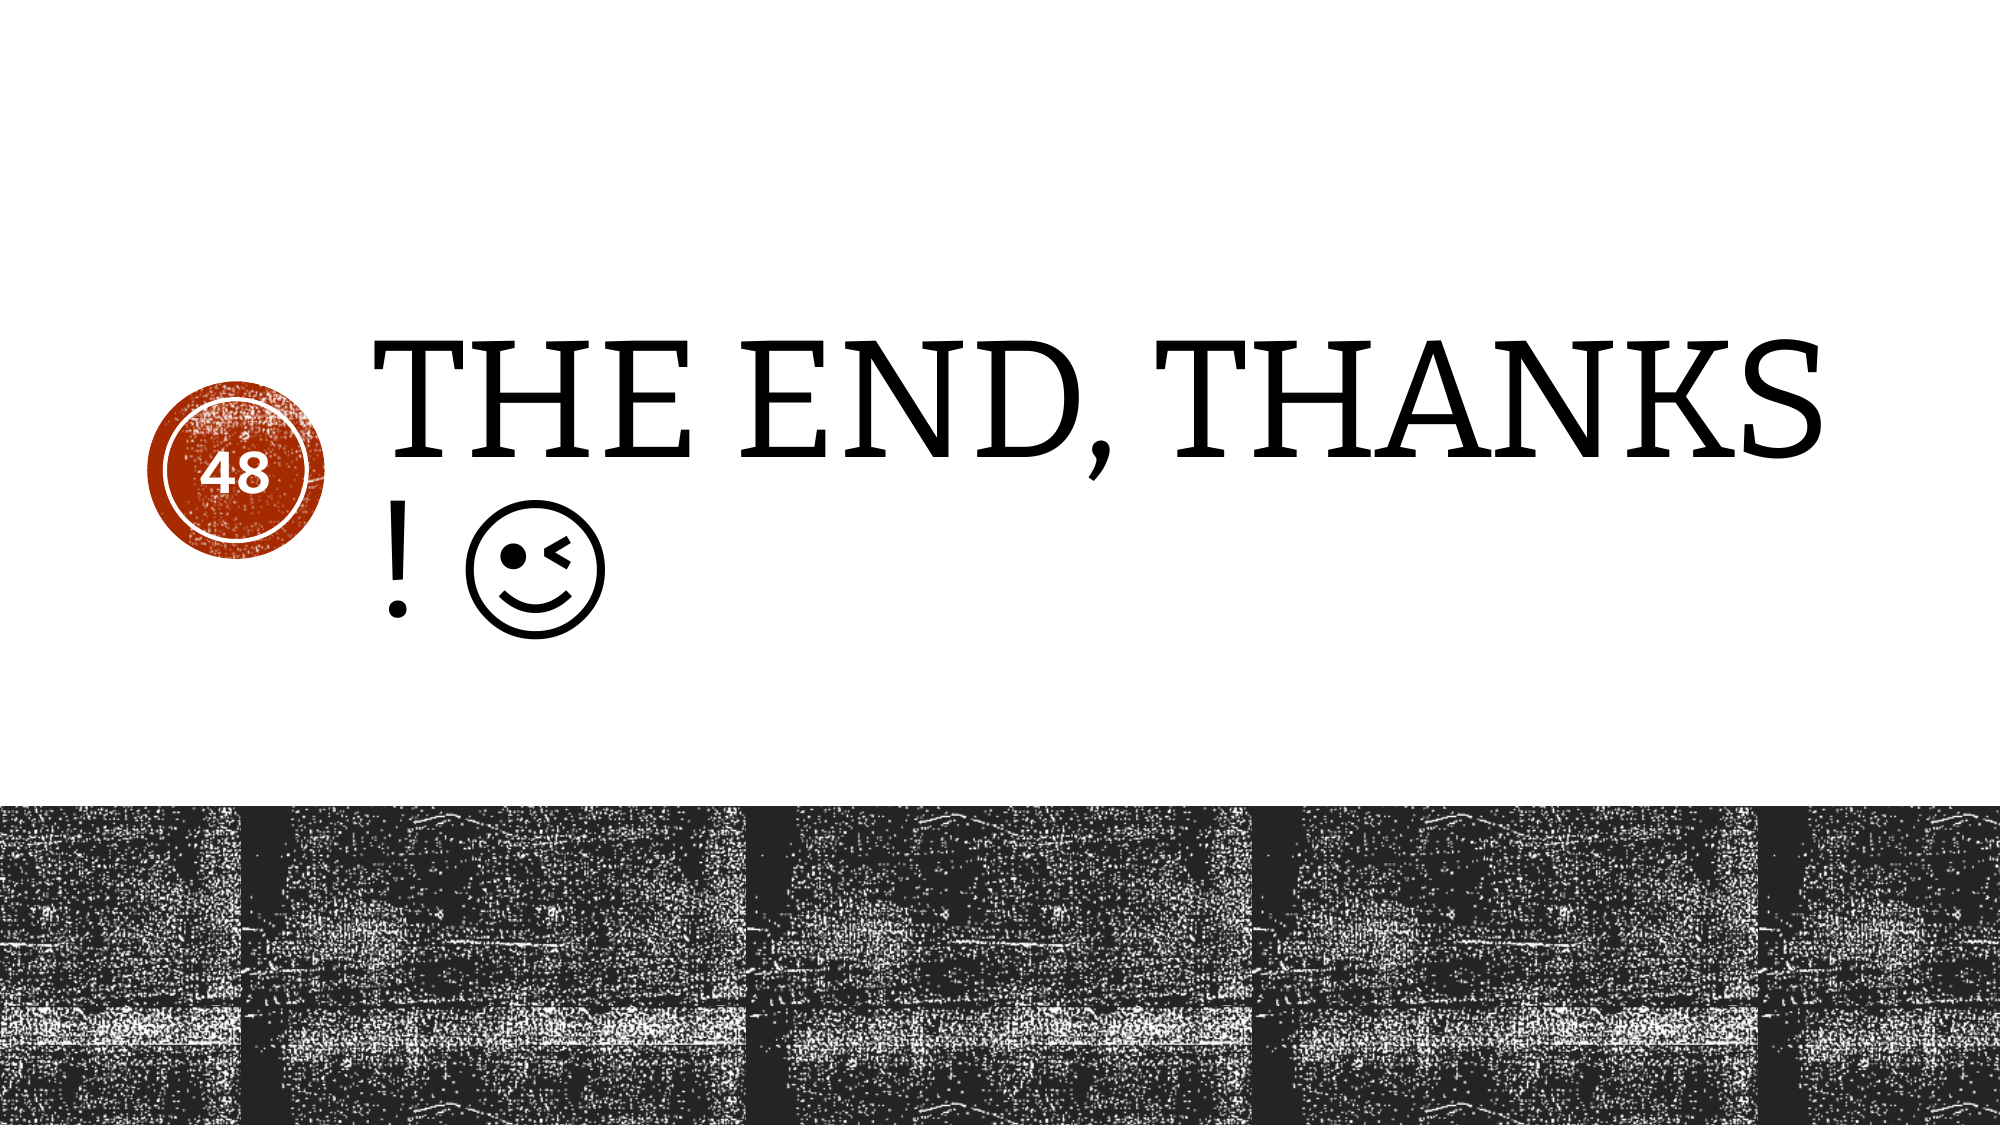

# THE end, THANKS ! 😉
48